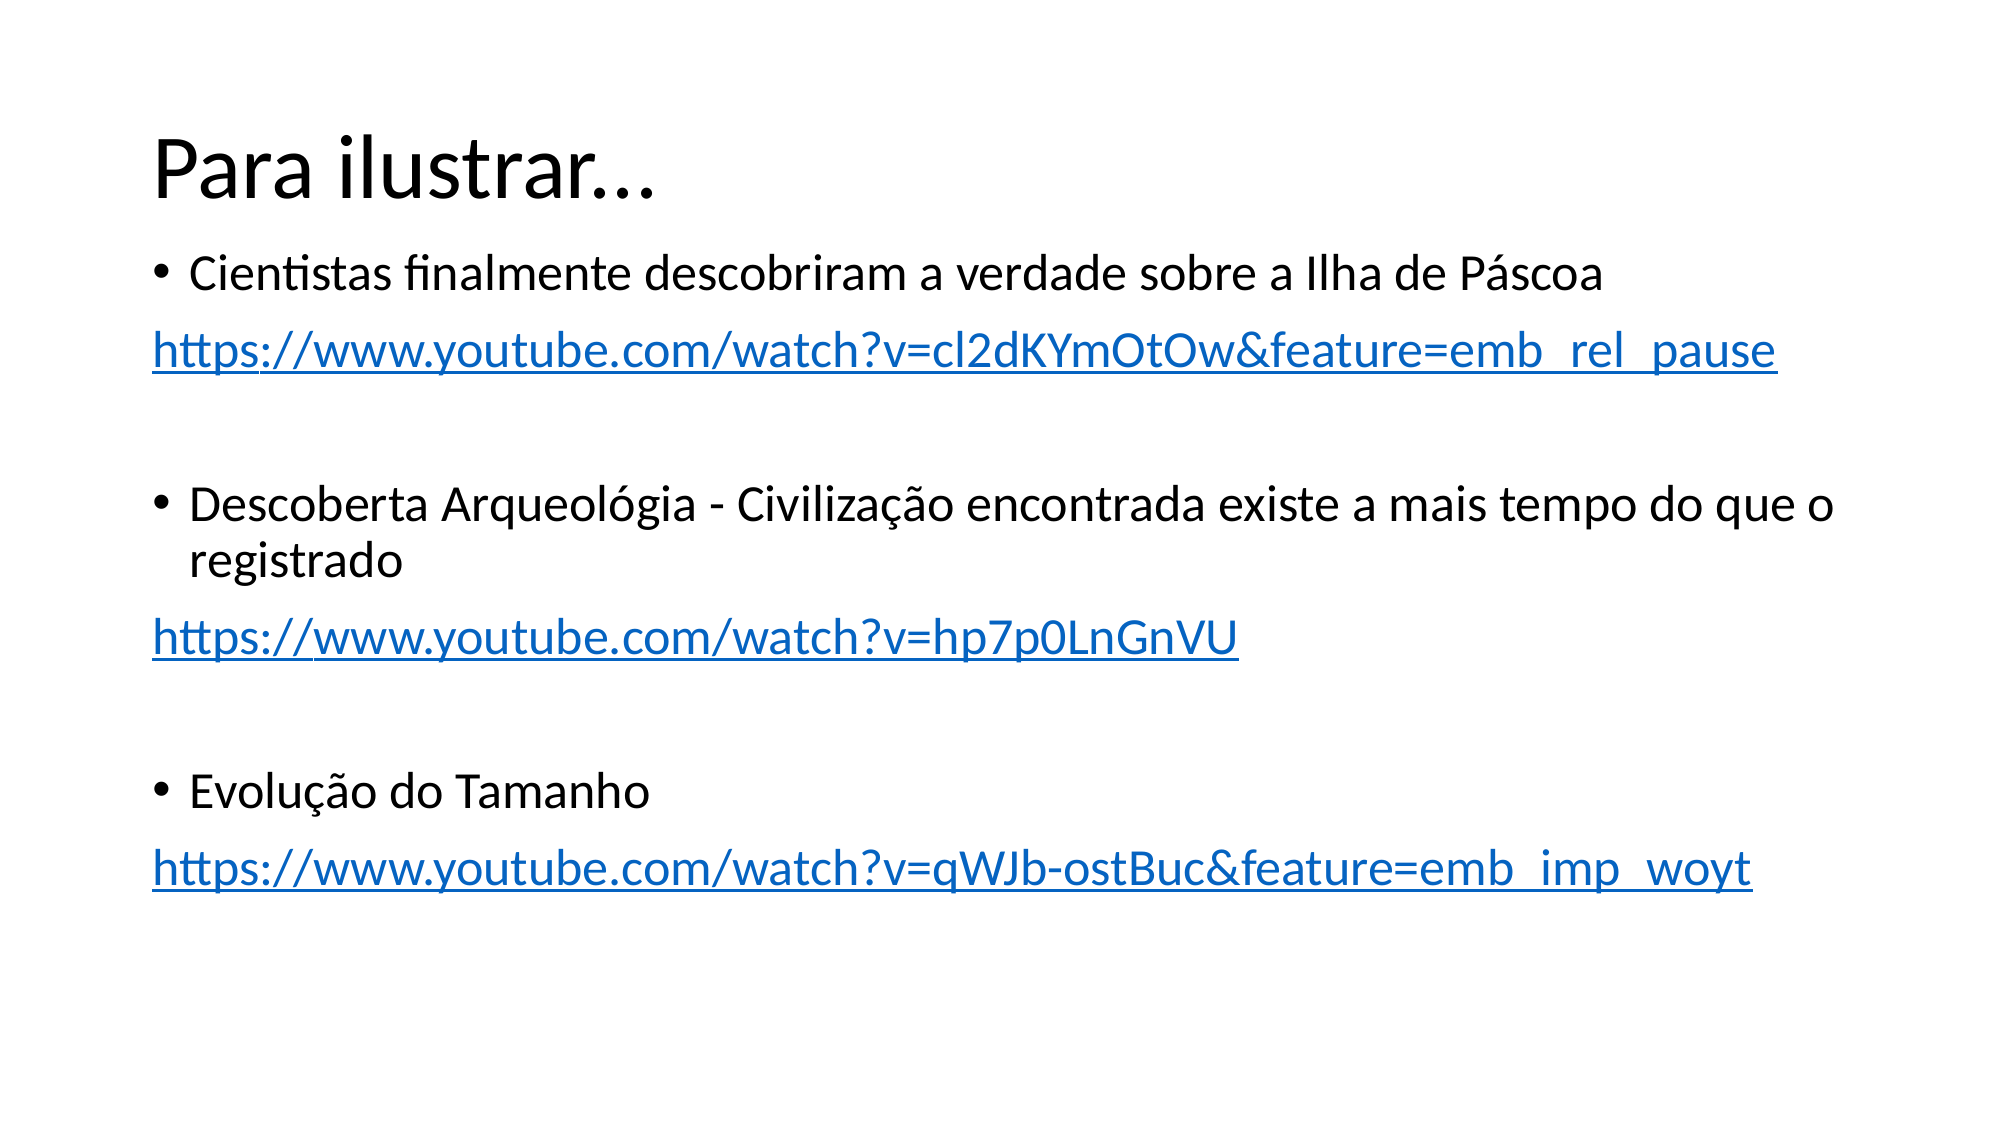

# Para ilustrar...
Cientistas finalmente descobriram a verdade sobre a Ilha de Páscoa
https://www.youtube.com/watch?v=cl2dKYmOtOw&feature=emb_rel_pause

Descoberta Arqueológia - Civilização encontrada existe a mais tempo do que o registrado
https://www.youtube.com/watch?v=hp7p0LnGnVU

Evolução do Tamanho
https://www.youtube.com/watch?v=qWJb-ostBuc&feature=emb_imp_woyt